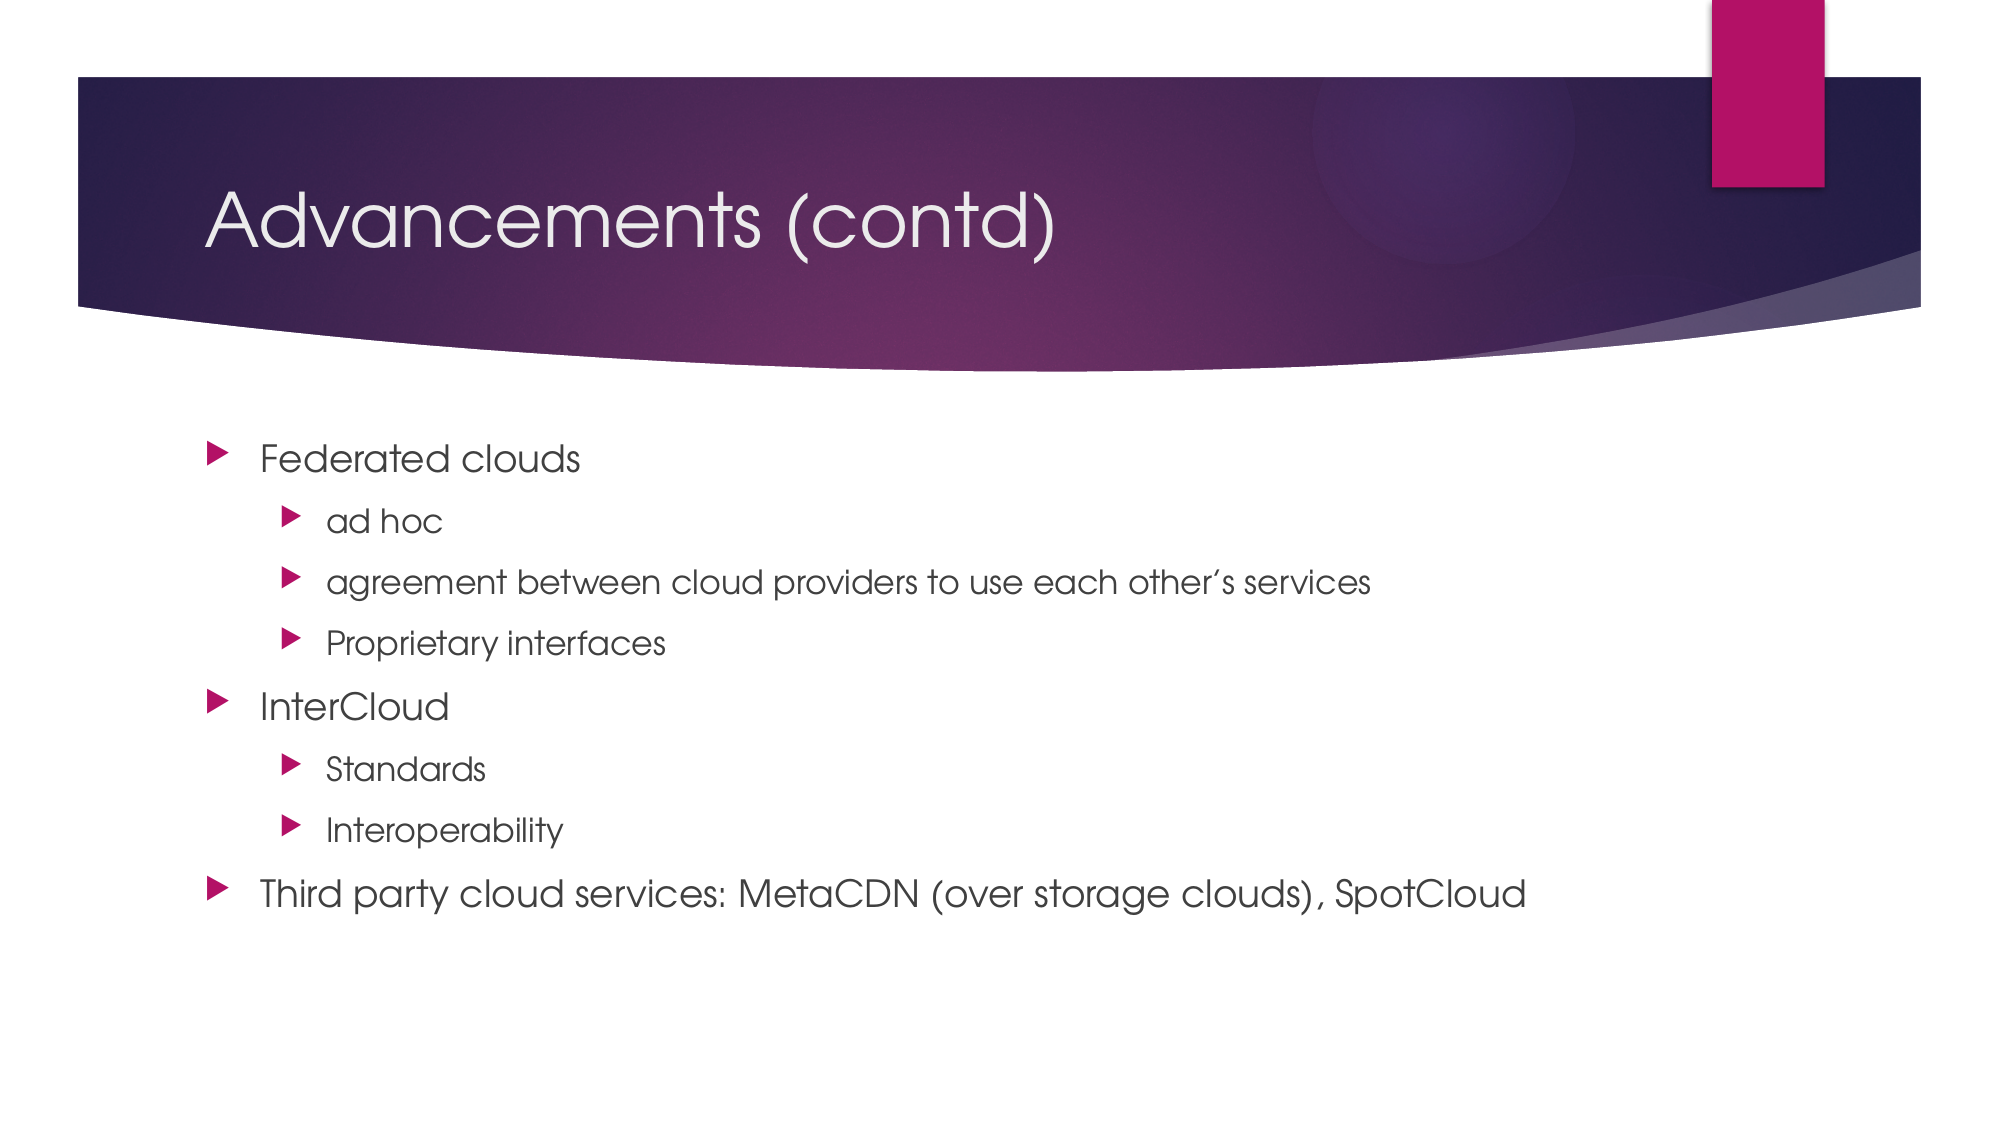

# Advancements (contd)
Federated clouds
ad hoc
agreement between cloud providers to use each other’s services
Proprietary interfaces
InterCloud
Standards
Interoperability
Third party cloud services: MetaCDN (over storage clouds), SpotCloud